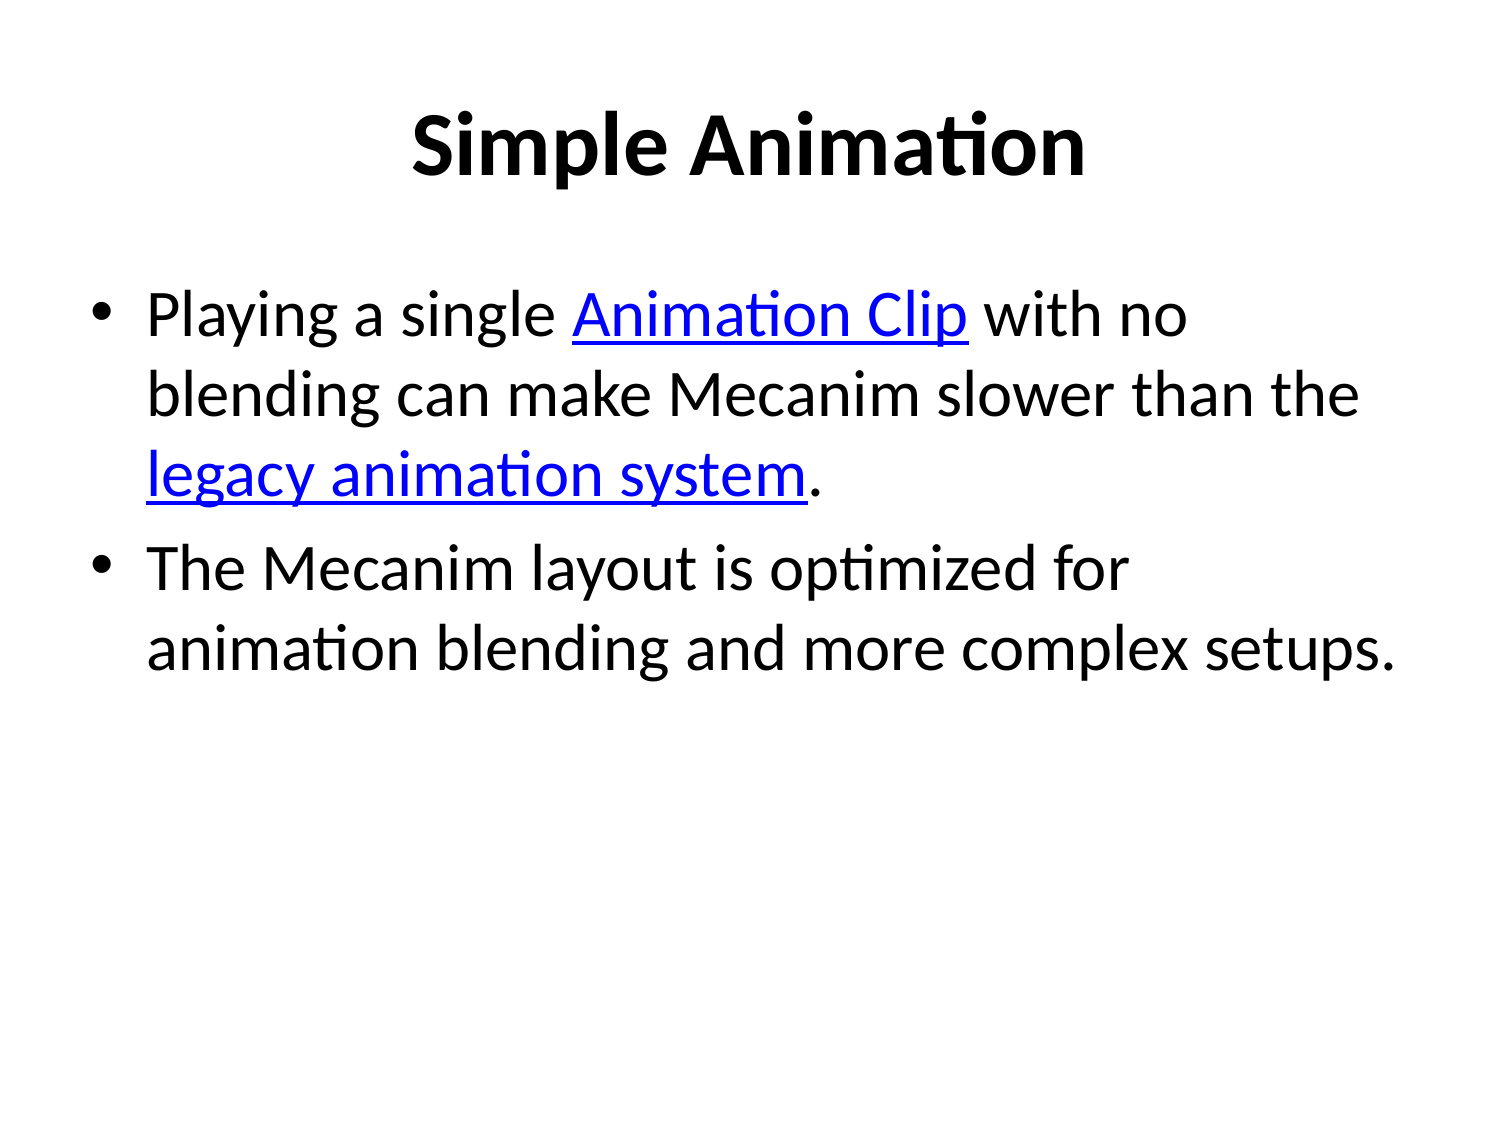

# Simple Animation
Playing a single Animation Clip with no blending can make Mecanim slower than the legacy animation system.
The Mecanim layout is optimized for animation blending and more complex setups.